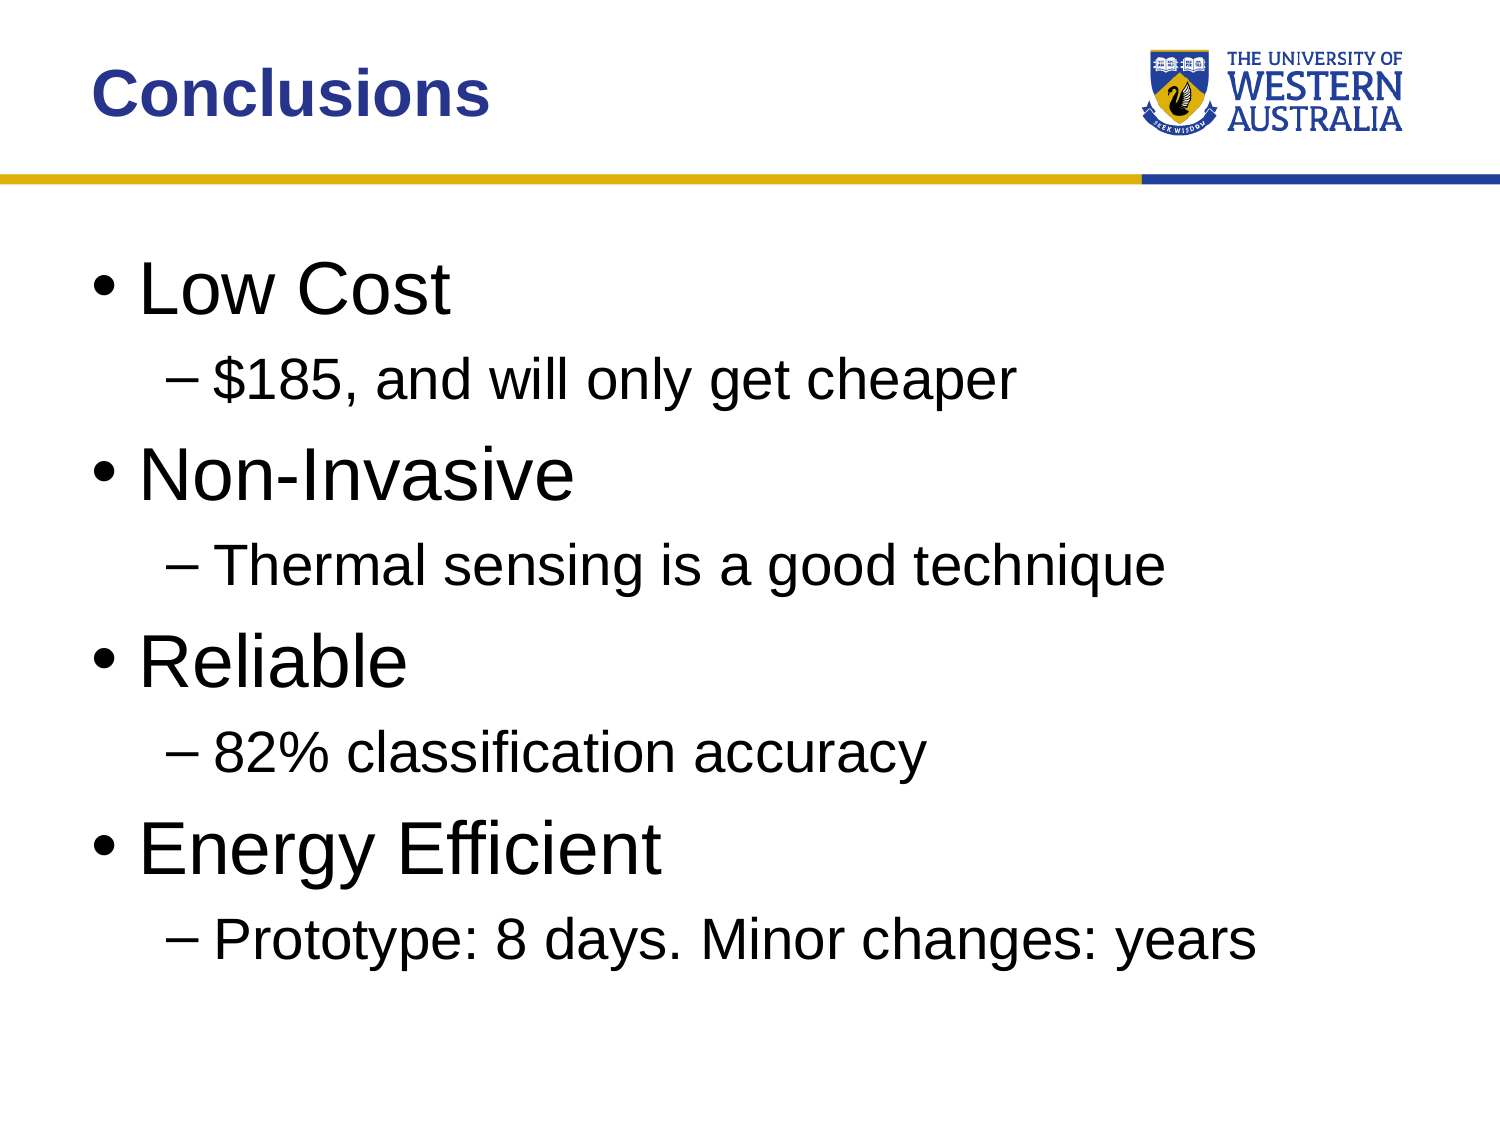

Conclusions
Low Cost
$185, and will only get cheaper
Non-Invasive
Thermal sensing is a good technique
Reliable
82% classification accuracy
Energy Efficient
Prototype: 8 days. Minor changes: years